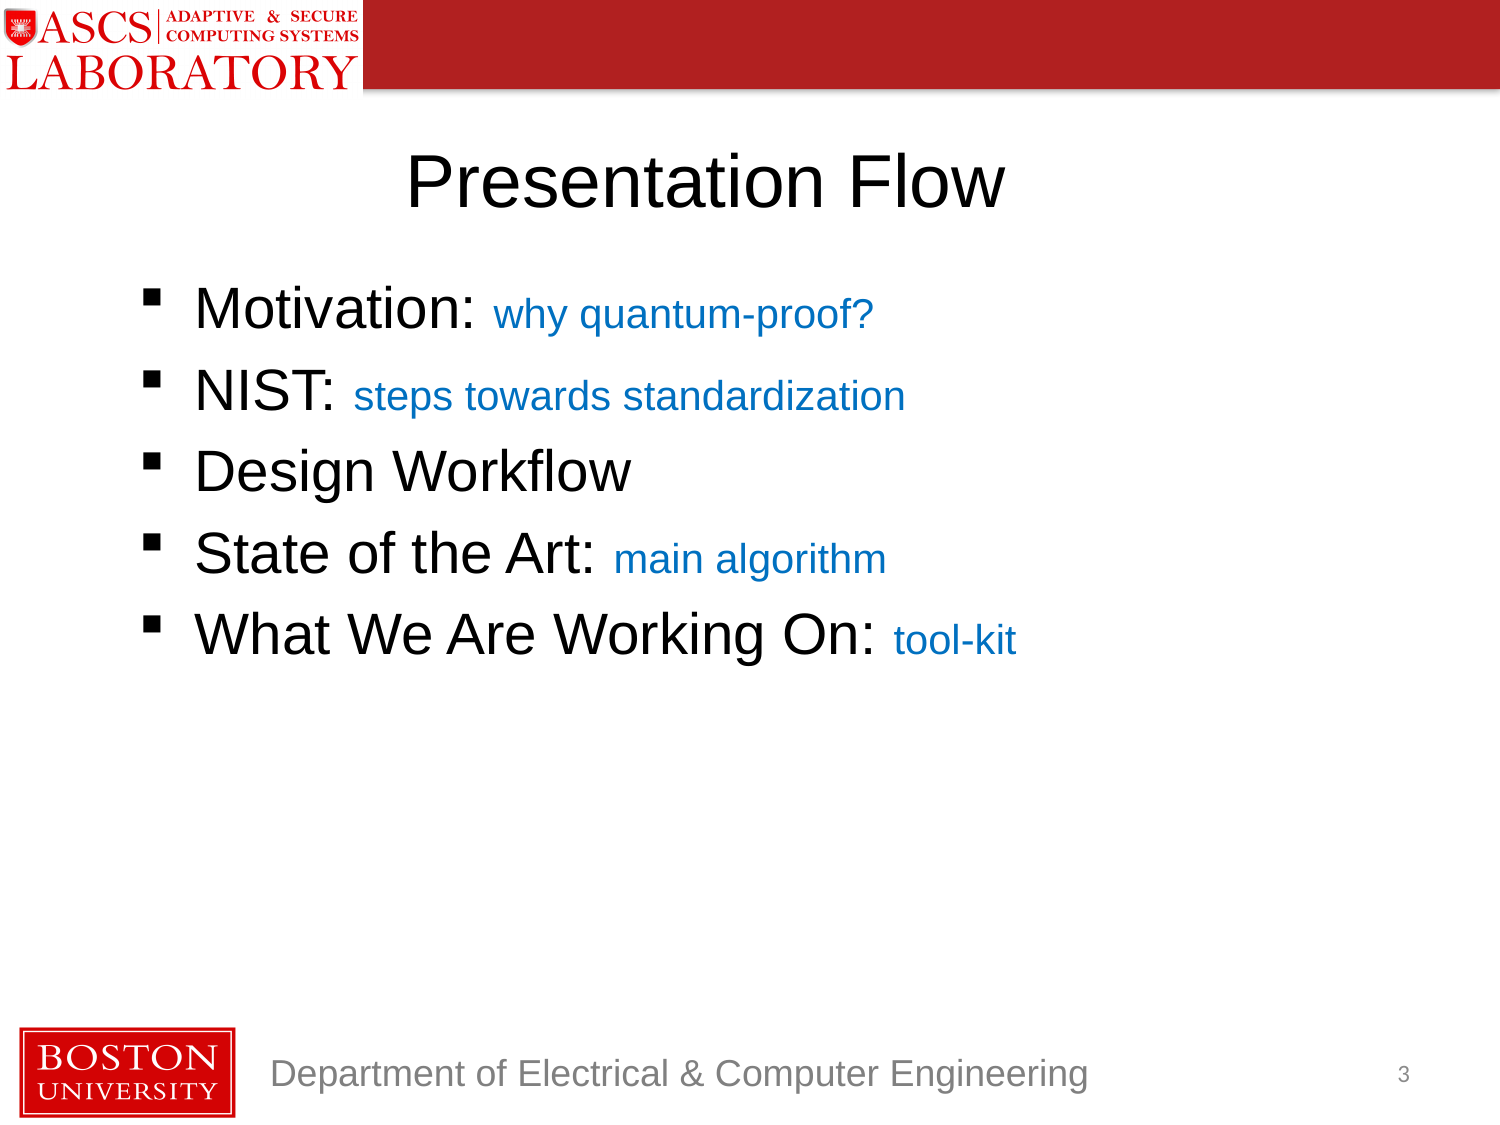

# Presentation Flow
Motivation: why quantum-proof?
NIST: steps towards standardization
Design Workflow
State of the Art: main algorithm
What We Are Working On: tool-kit

3